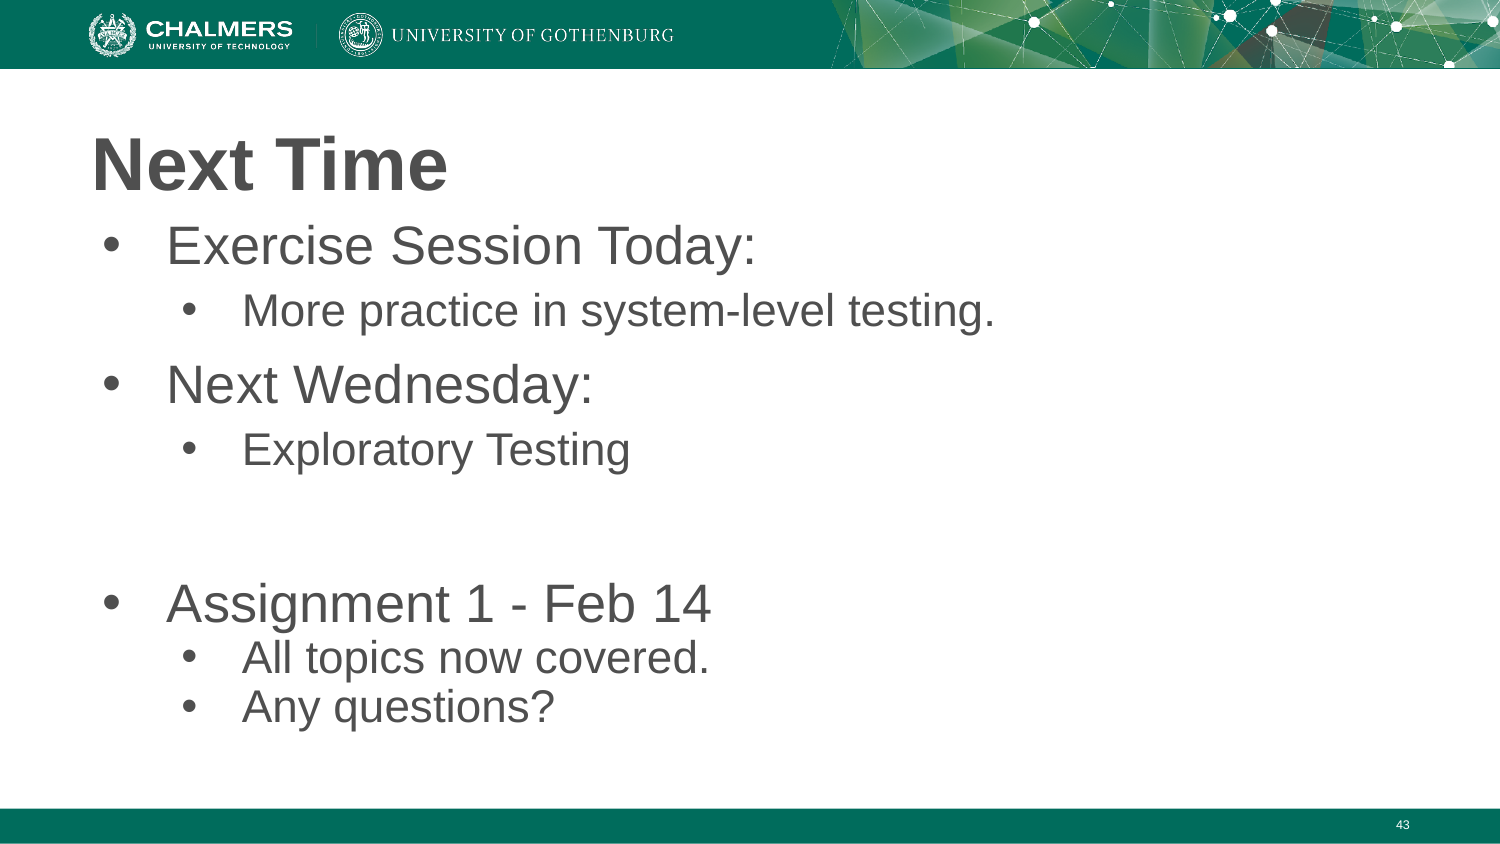

# Next Time
Exercise Session Today:
More practice in system-level testing.
Next Wednesday:
Exploratory Testing

Assignment 1 - Feb 14
All topics now covered.
Any questions?
43